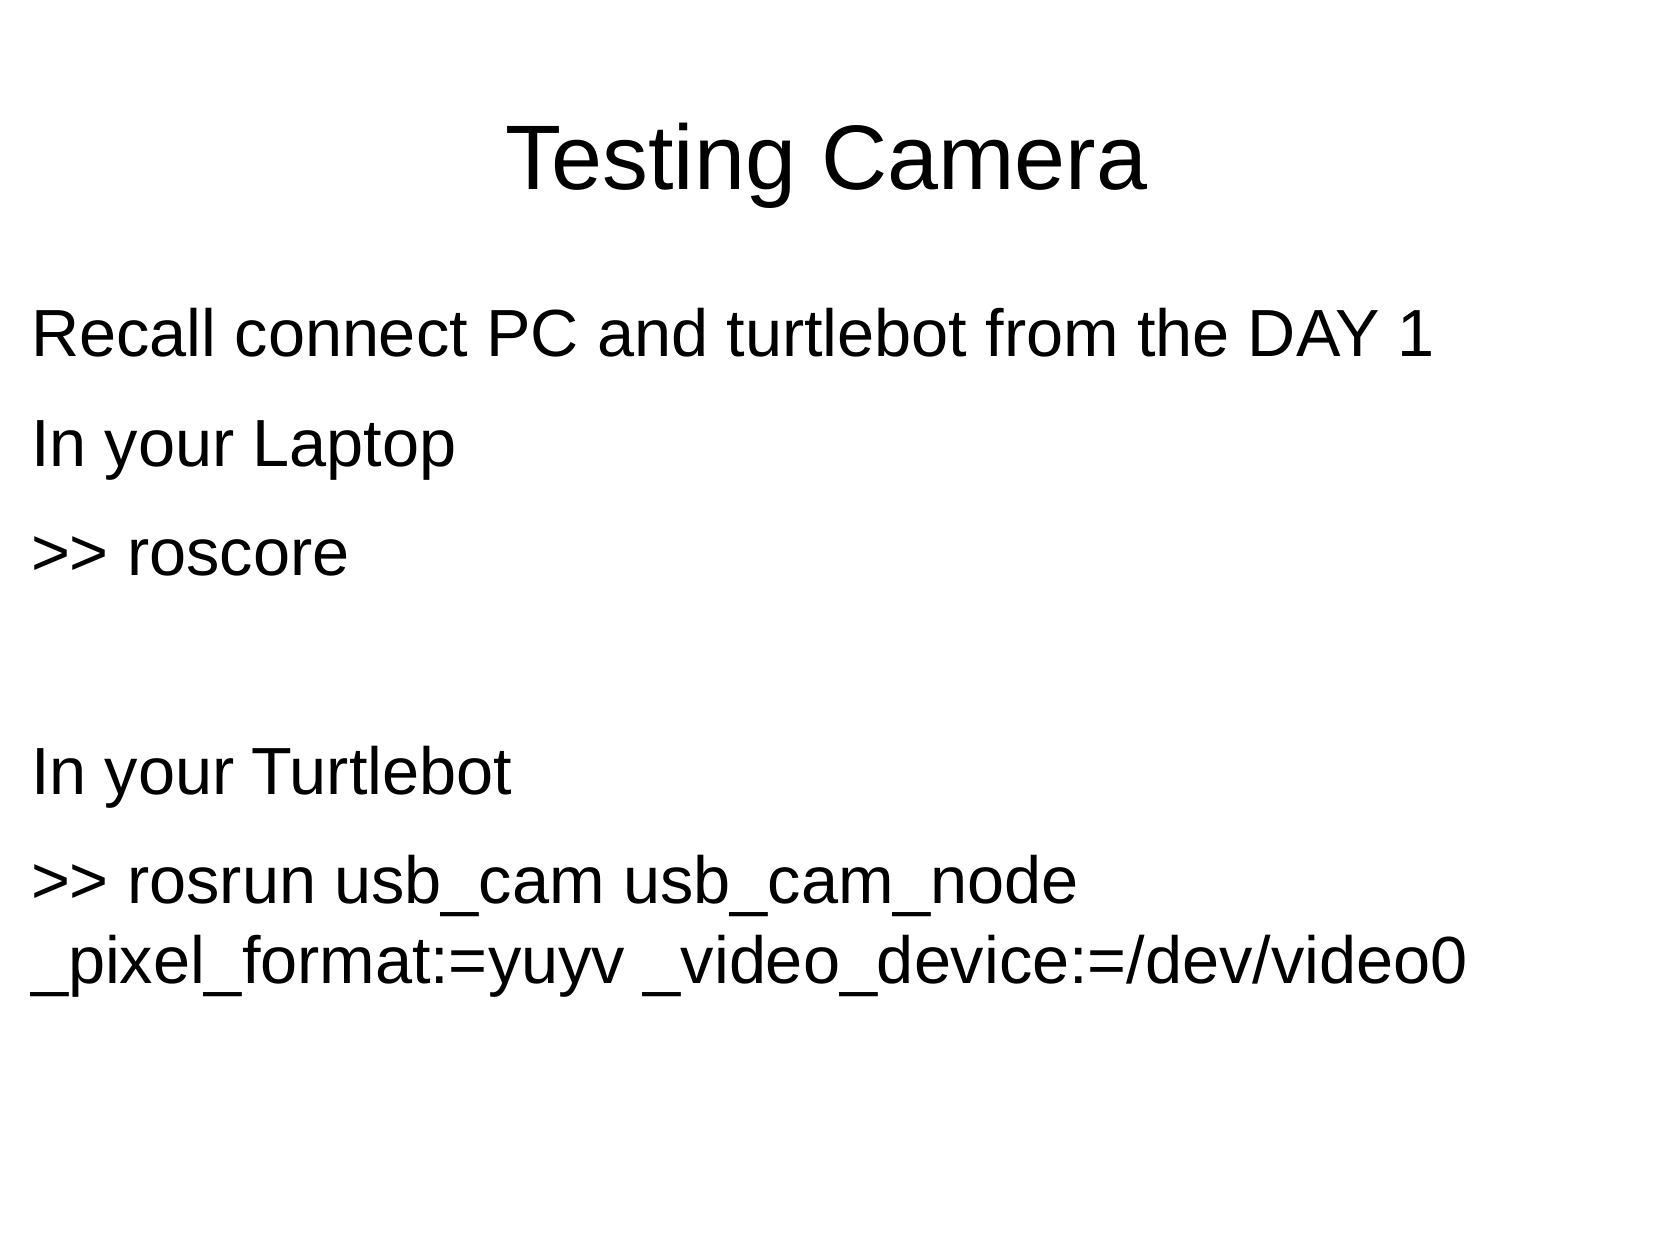

Testing Camera
Recall connect PC and turtlebot from the DAY 1
In your Laptop
>> roscore

In your Turtlebot
>> rosrun usb_cam usb_cam_node _pixel_format:=yuyv _video_device:=/dev/video0